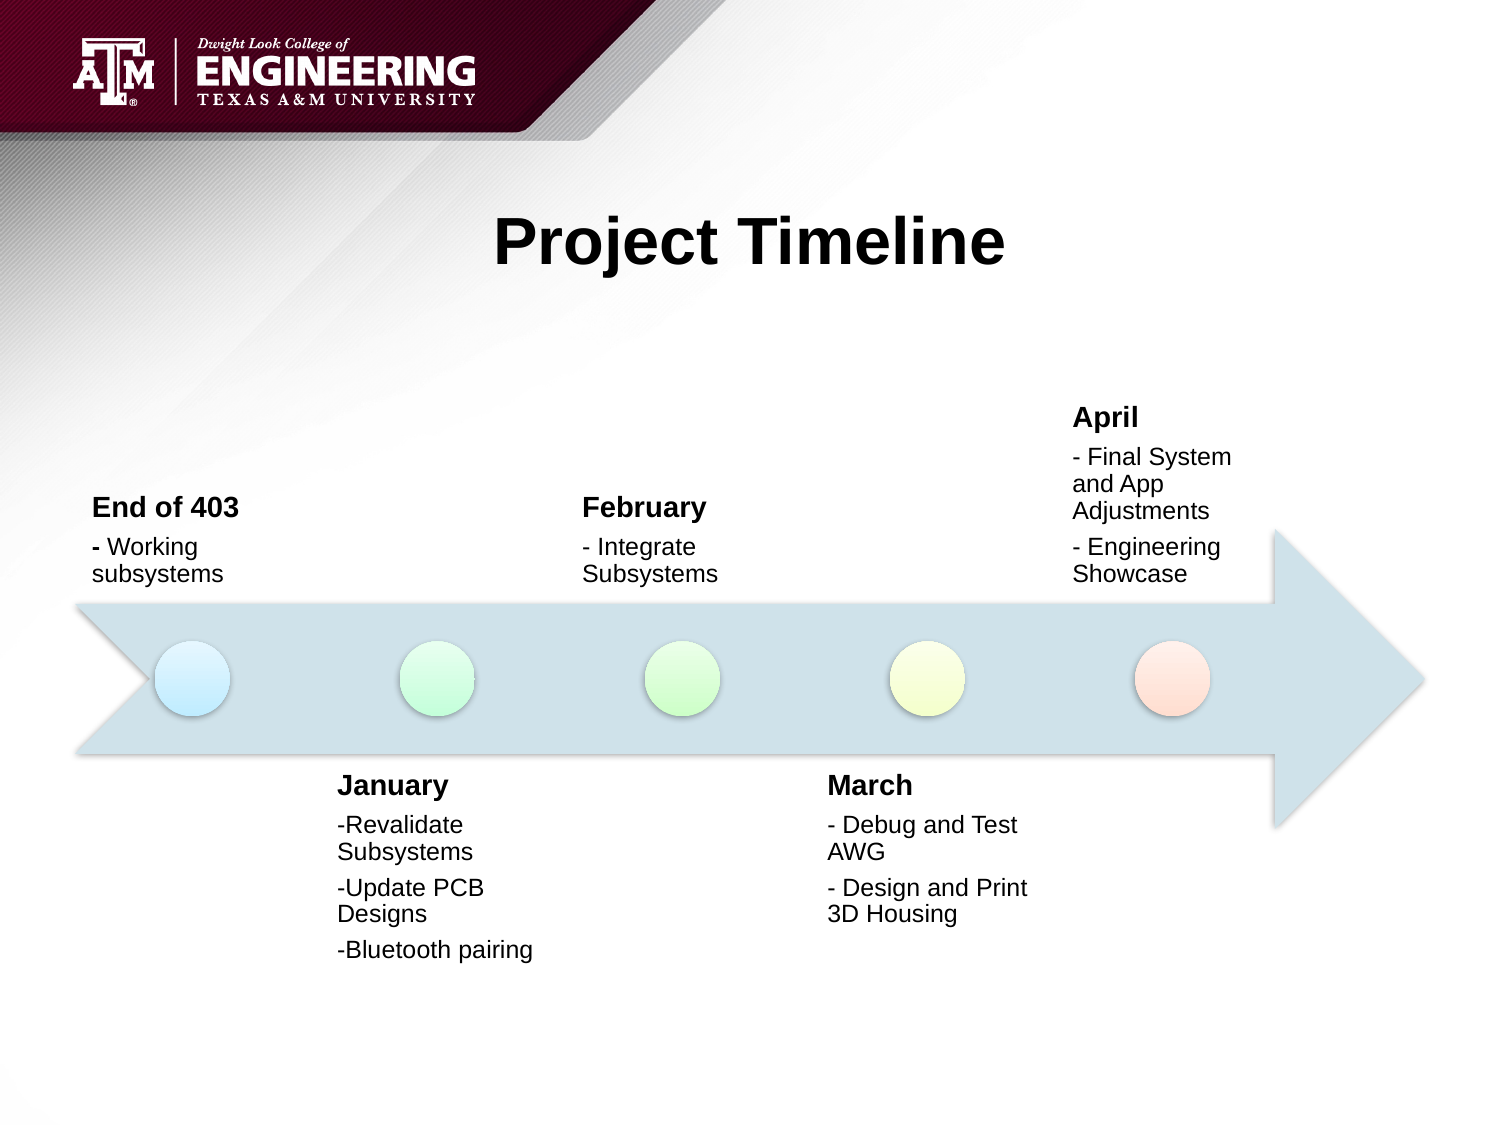

# Project Timeline
End of 403
- Working subsystems
January
-Revalidate Subsystems
-Update PCB Designs
-Bluetooth pairing
February
- Integrate Subsystems
March
- Debug and Test AWG
- Design and Print 3D Housing

April
- Final System and App Adjustments
- Engineering Showcase